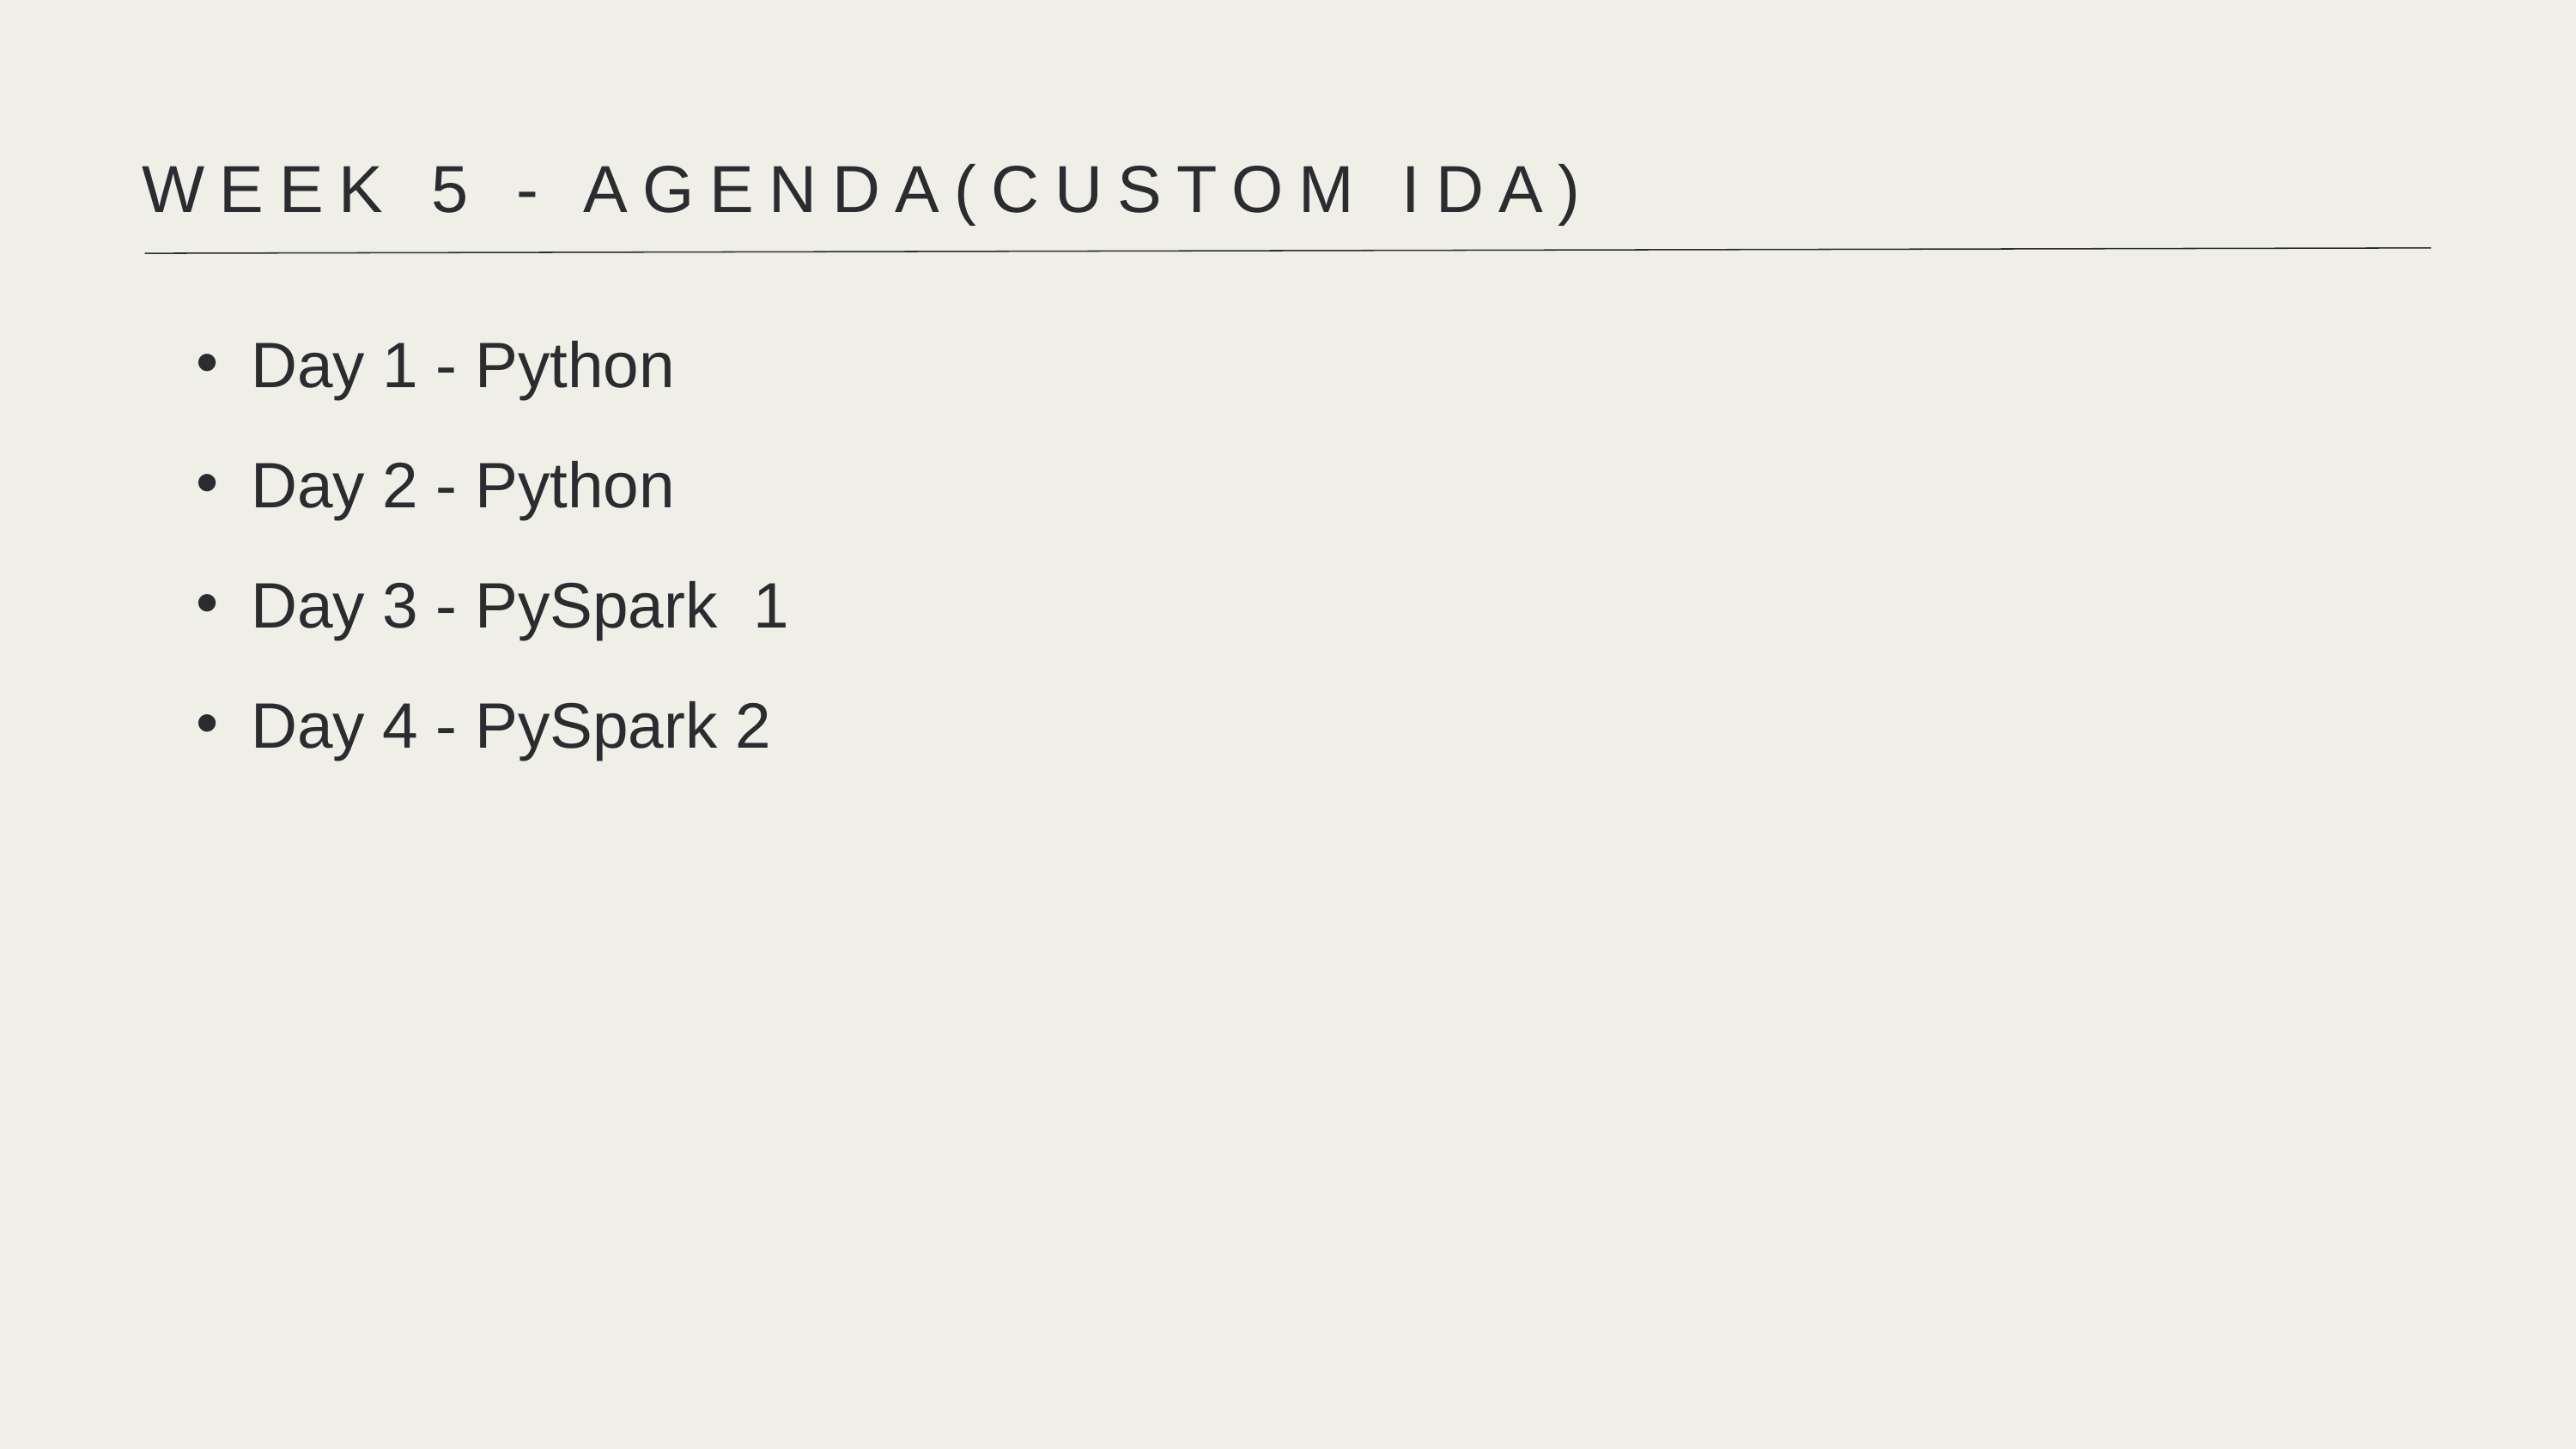

WEEK 5 - AGENDA(CUSTOM IDA)

Day 1 - Python
Day 2 - Python
Day 3 - PySpark  1
Day 4 - PySpark 2